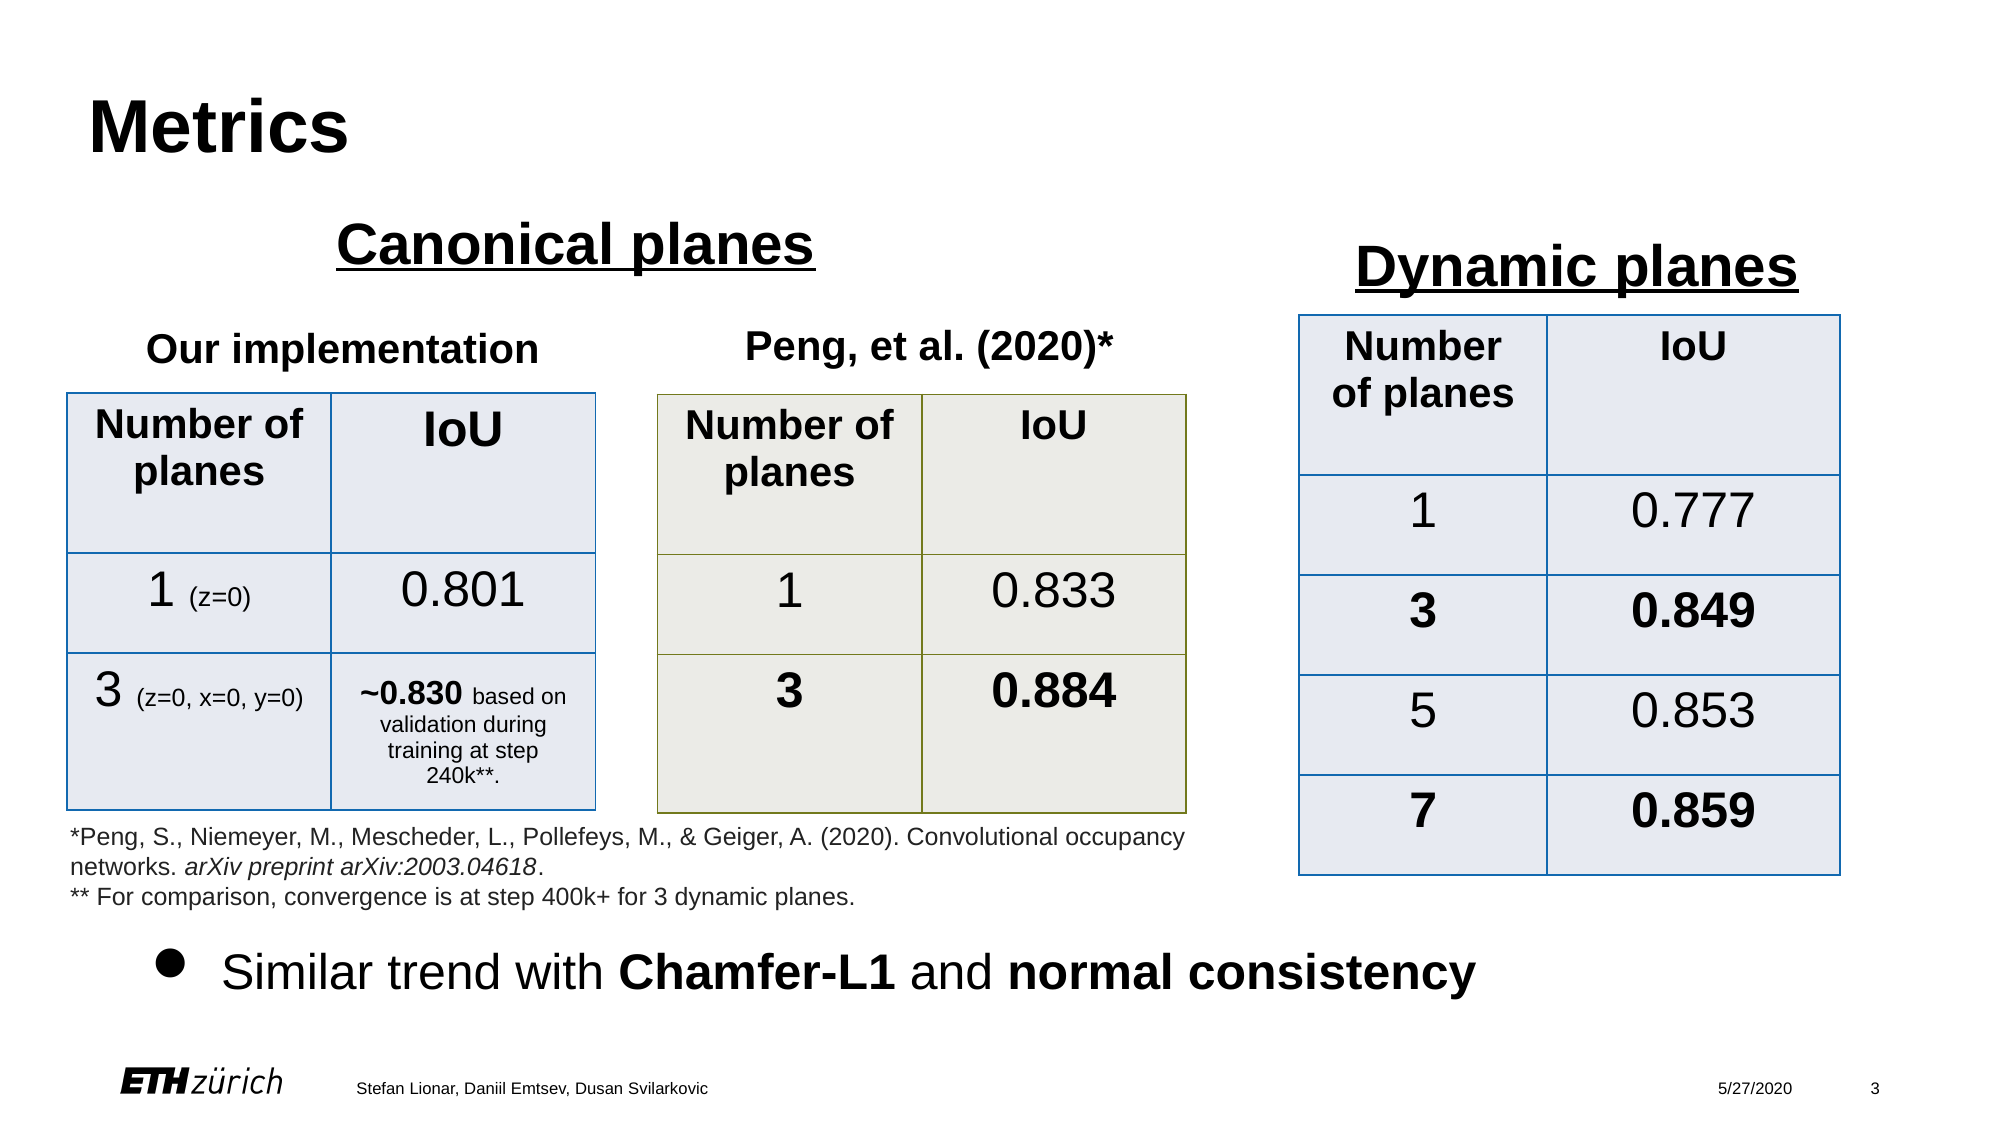

Metrics
Canonical planes
Dynamic planes
Peng, et al. (2020)*
Our implementation
| Number of planes | IoU |
| --- | --- |
| 1 | 0.777 |
| 3 | 0.849 |
| 5 | 0.853 |
| 7 | 0.859 |
| Number of planes | IoU |
| --- | --- |
| 1 (z=0) | 0.801 |
| 3 (z=0, x=0, y=0) | ~0.830 based on validation during training at step 240k\*\*. |
| Number of planes | IoU |
| --- | --- |
| 1 | 0.833 |
| 3 | 0.884 |
*Peng, S., Niemeyer, M., Mescheder, L., Pollefeys, M., & Geiger, A. (2020). Convolutional occupancy networks. arXiv preprint arXiv:2003.04618.
** For comparison, convergence is at step 400k+ for 3 dynamic planes.
Similar trend with Chamfer-L1 and normal consistency
Stefan Lionar, Daniil Emtsev, Dusan Svilarkovic
5/27/2020
3